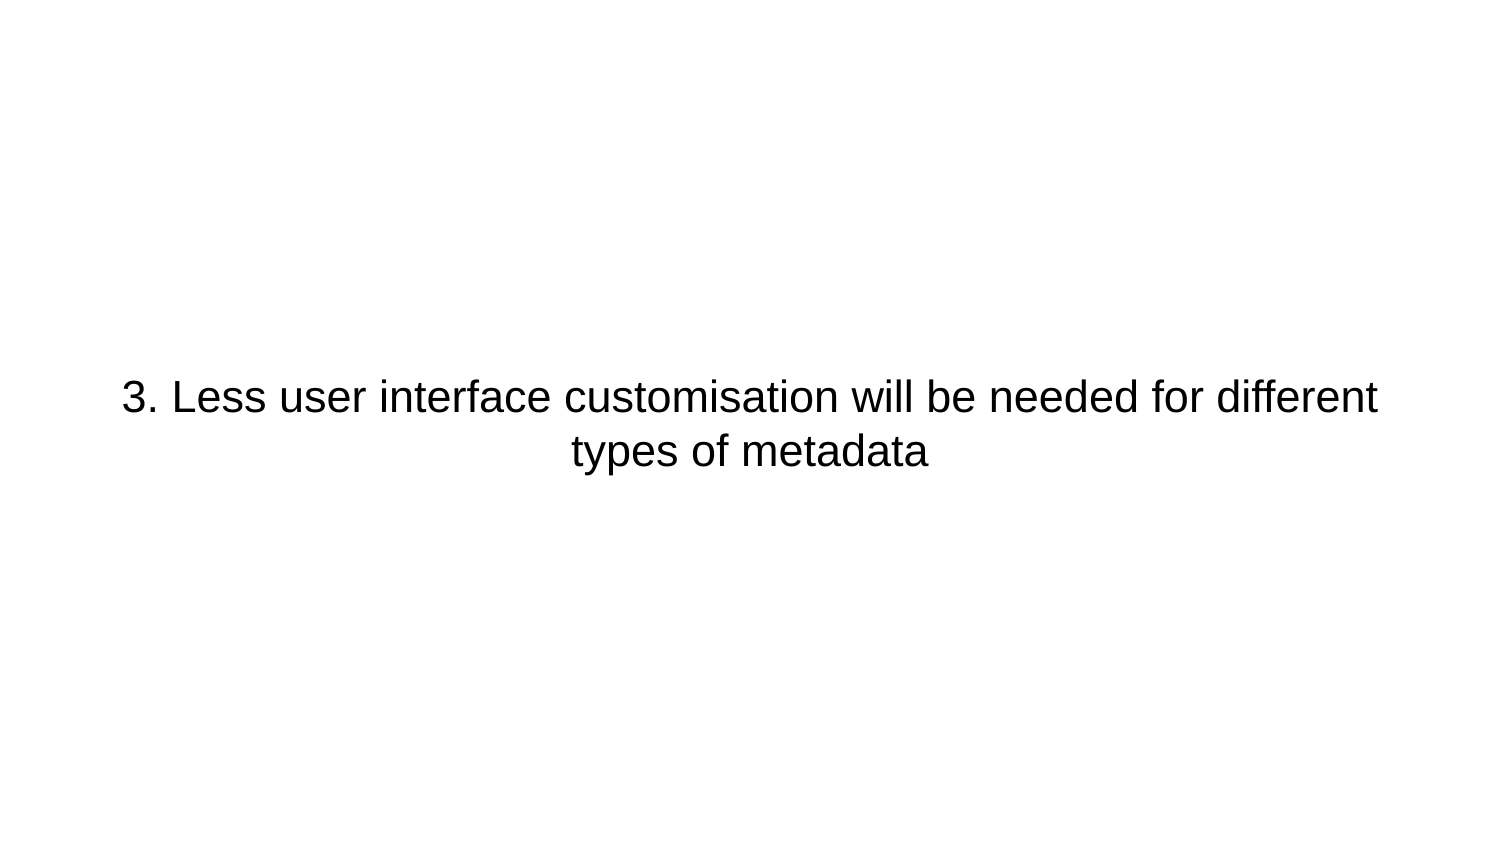

# 3. Less user interface customisation will be needed for different types of metadata